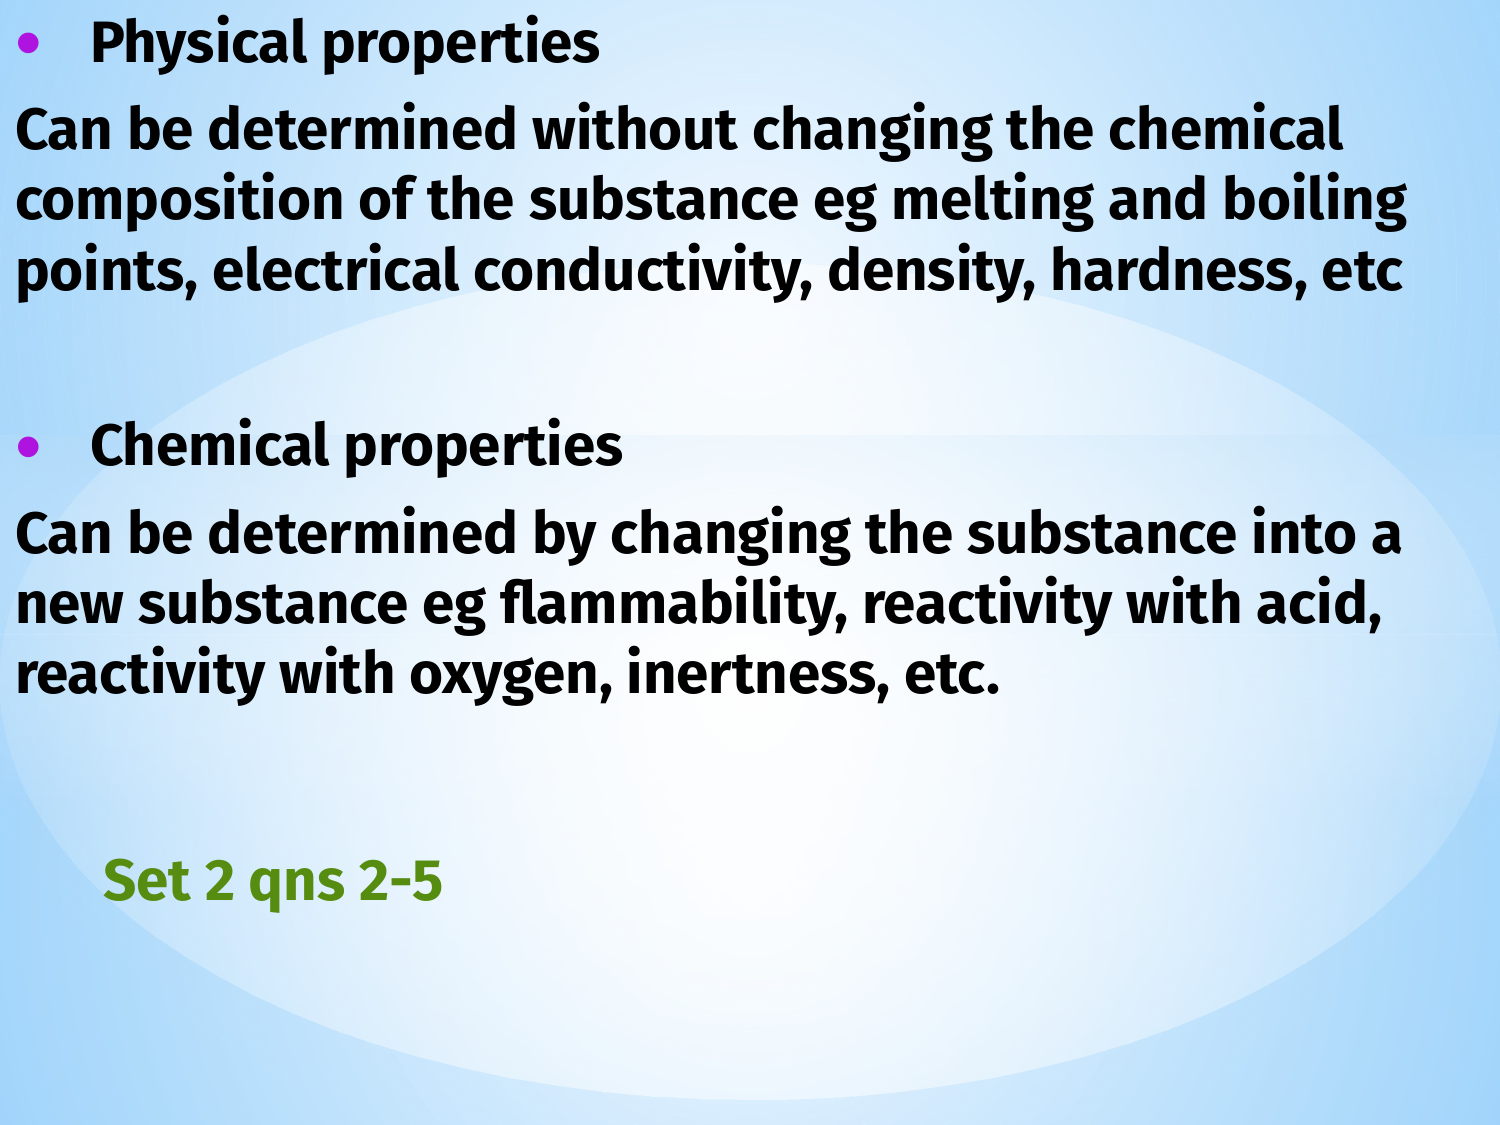

Physical properties
Can be determined without changing the chemical composition of the substance eg melting and boiling points, electrical conductivity, density, hardness, etc

Chemical properties
Can be determined by changing the substance into a new substance eg flammability, reactivity with acid, reactivity with oxygen, inertness, etc.

Set 2 qns 2-5